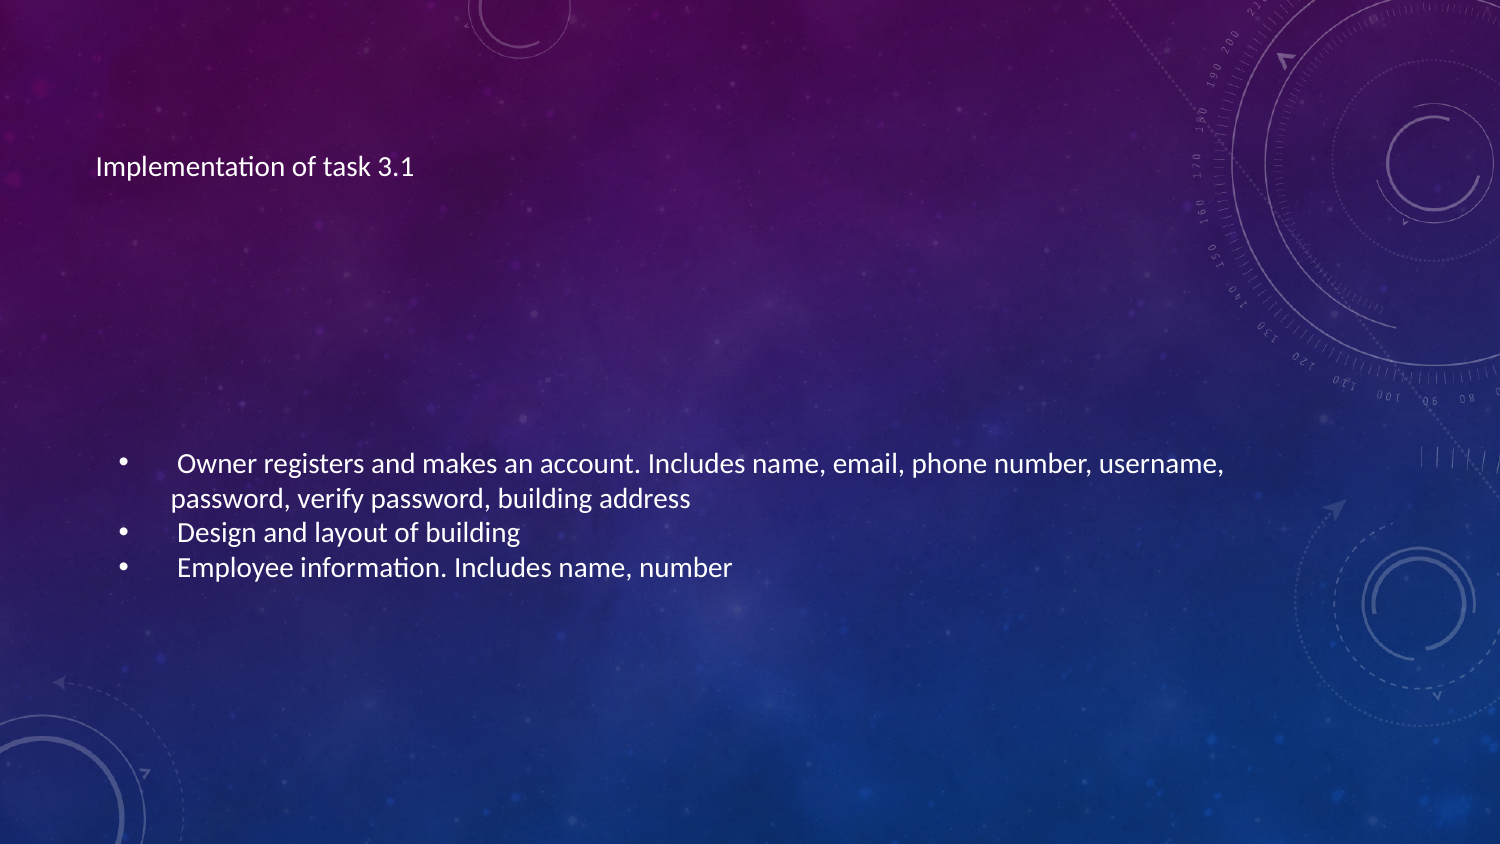

# Implementation of task 3.1

 Owner registers and makes an account. Includes name, email, phone number, username, password, verify password, building address
 Design and layout of building
 Employee information. Includes name, number